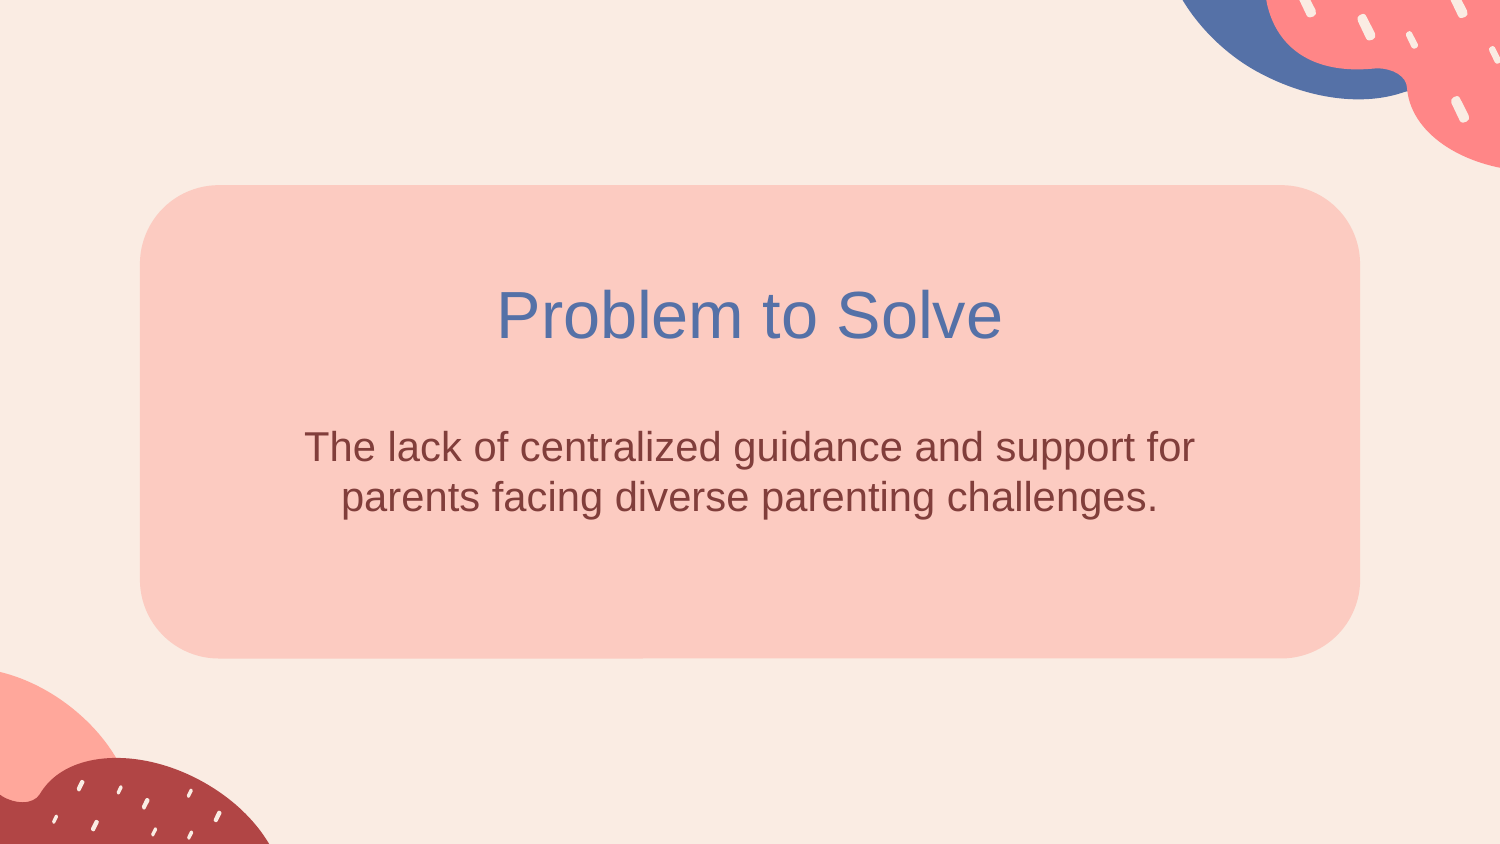

Problem to Solve
The lack of centralized guidance and support for parents facing diverse parenting challenges.